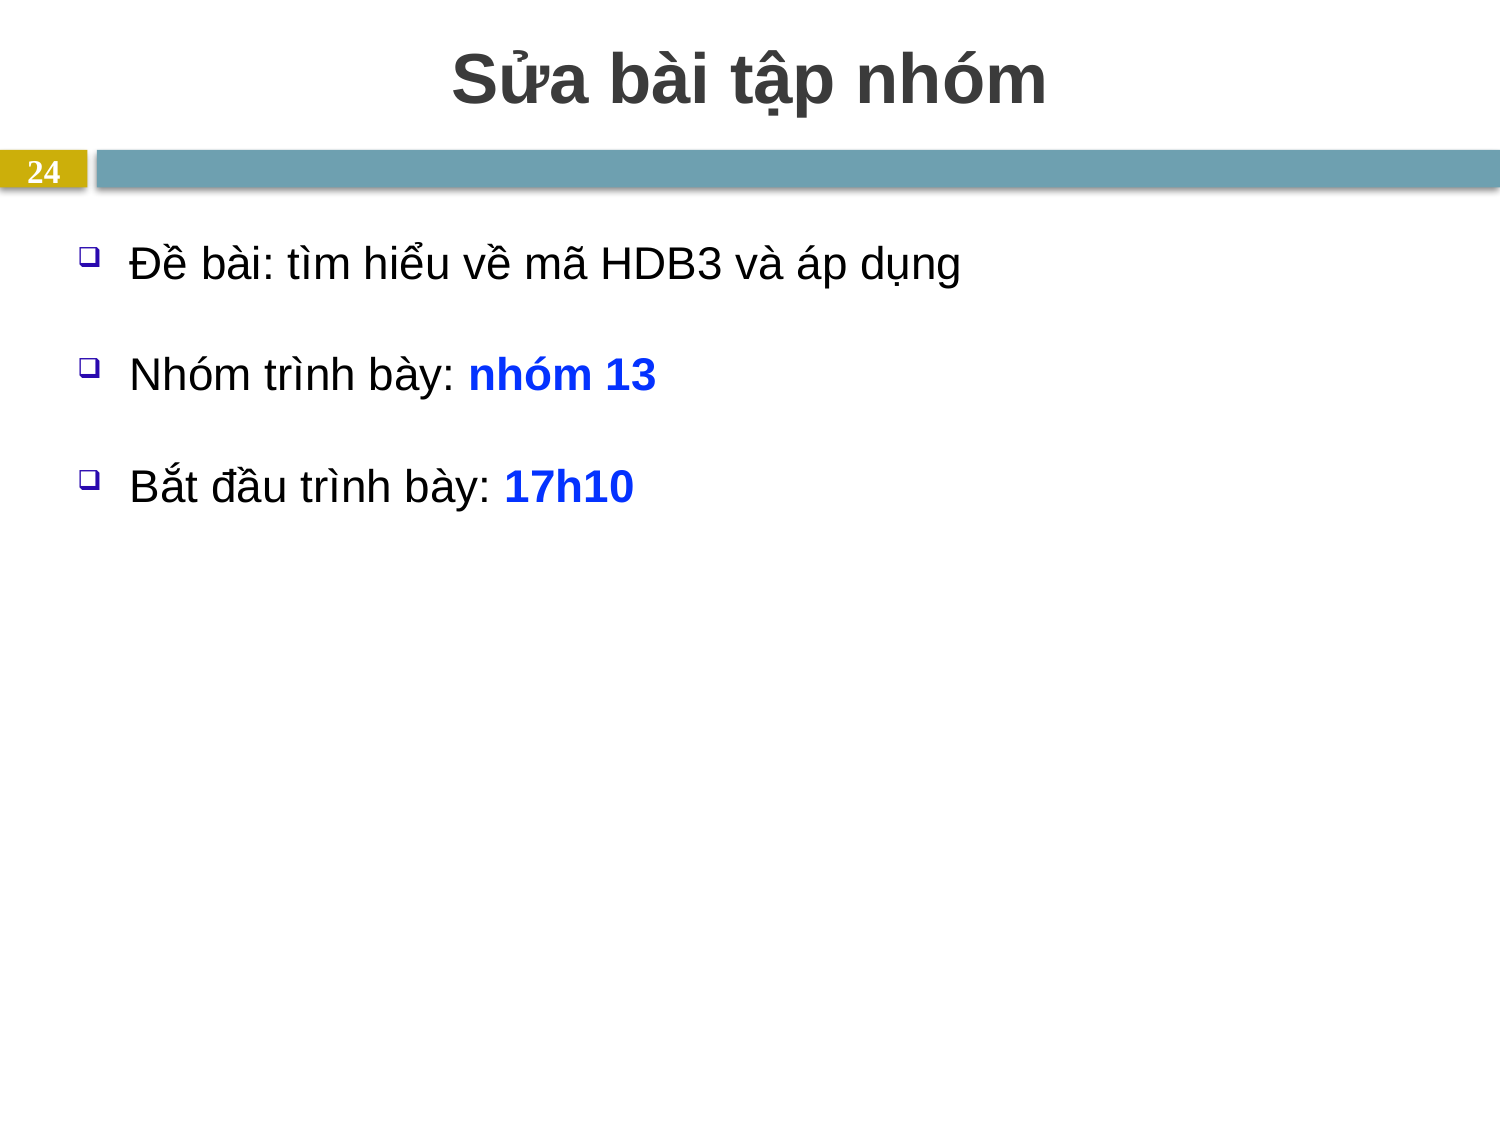

# Sửa bài tập nhóm
24
Đề bài: tìm hiểu về mã HDB3 và áp dụng
Nhóm trình bày: nhóm 13
Bắt đầu trình bày: 17h10